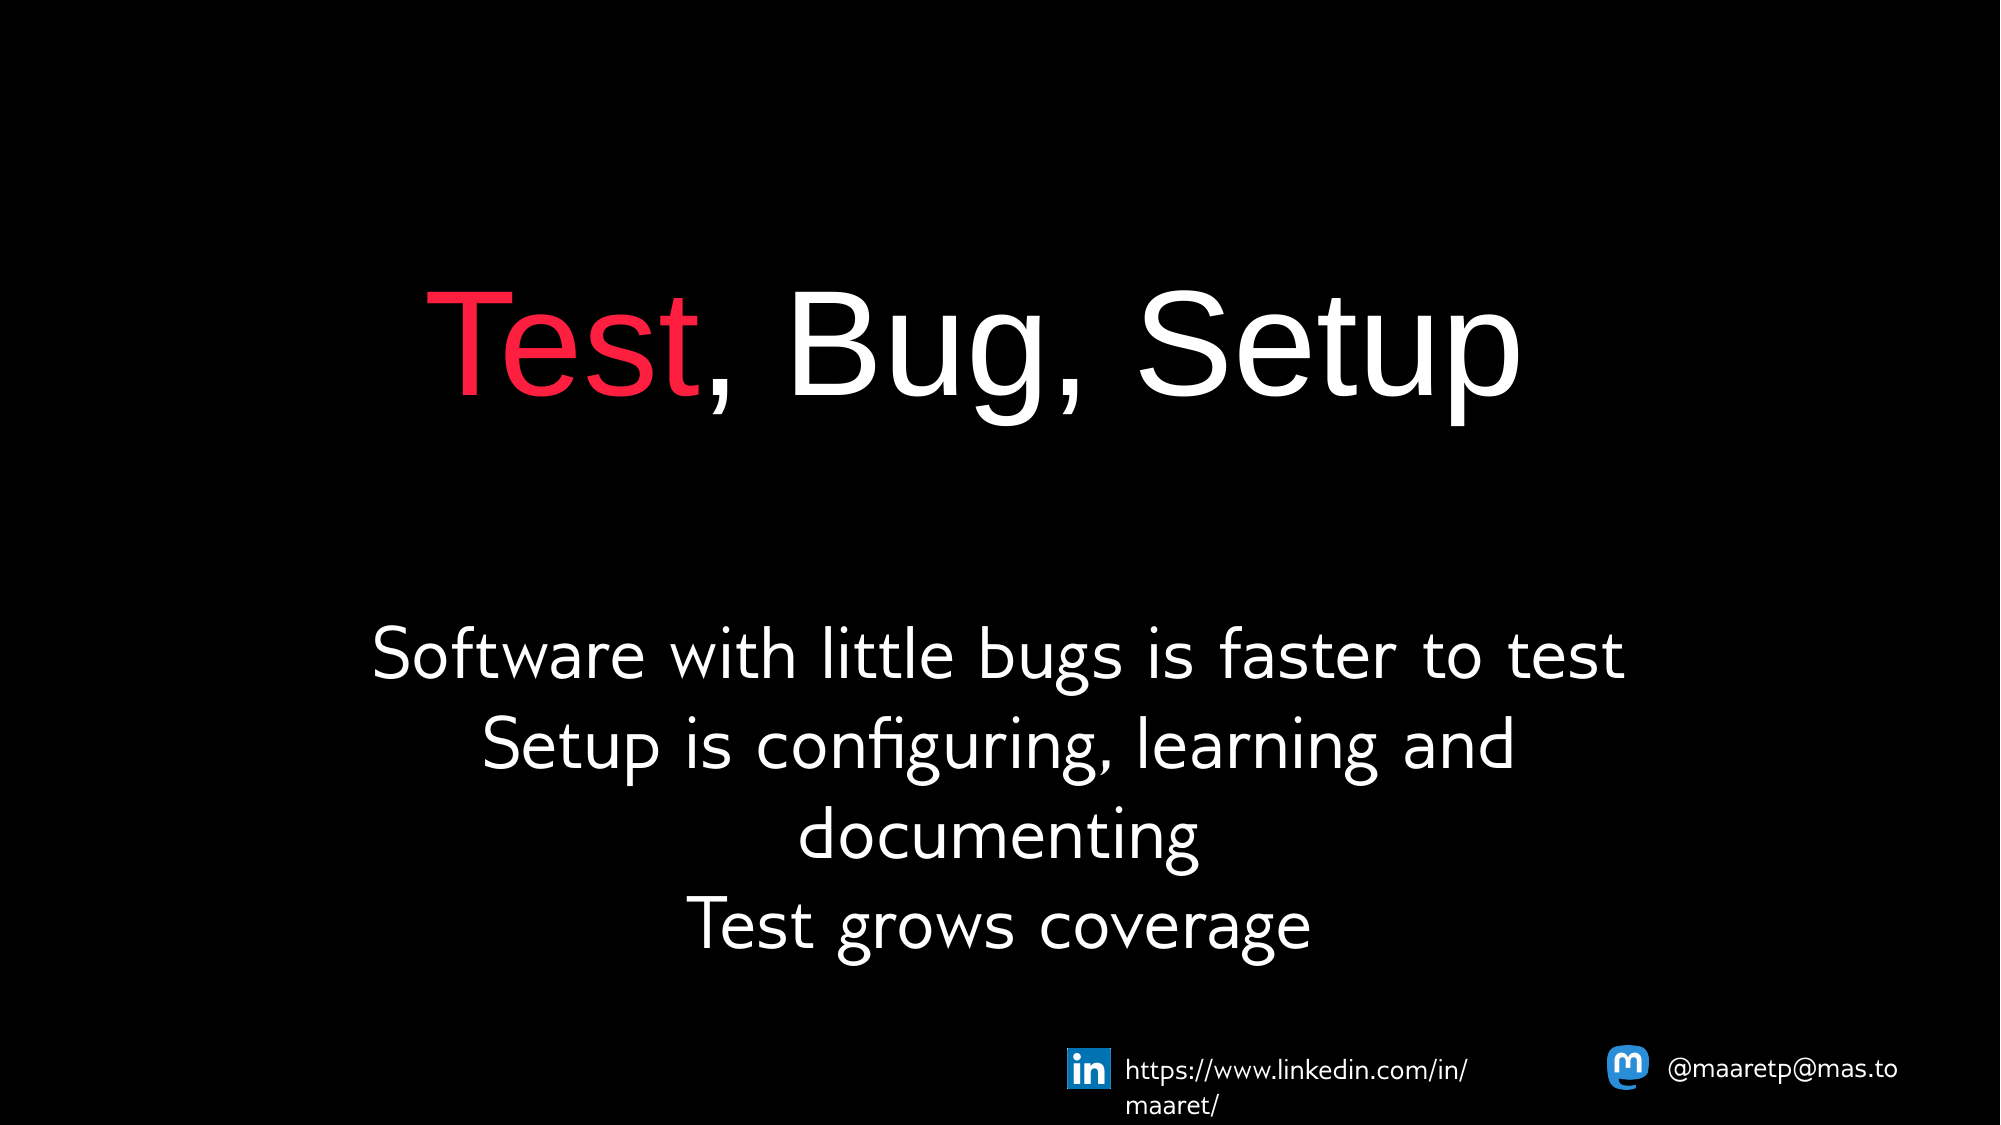

Test, Bug, Setup
Software with little bugs is faster to test
Setup is configuring, learning and documenting
Test grows coverage